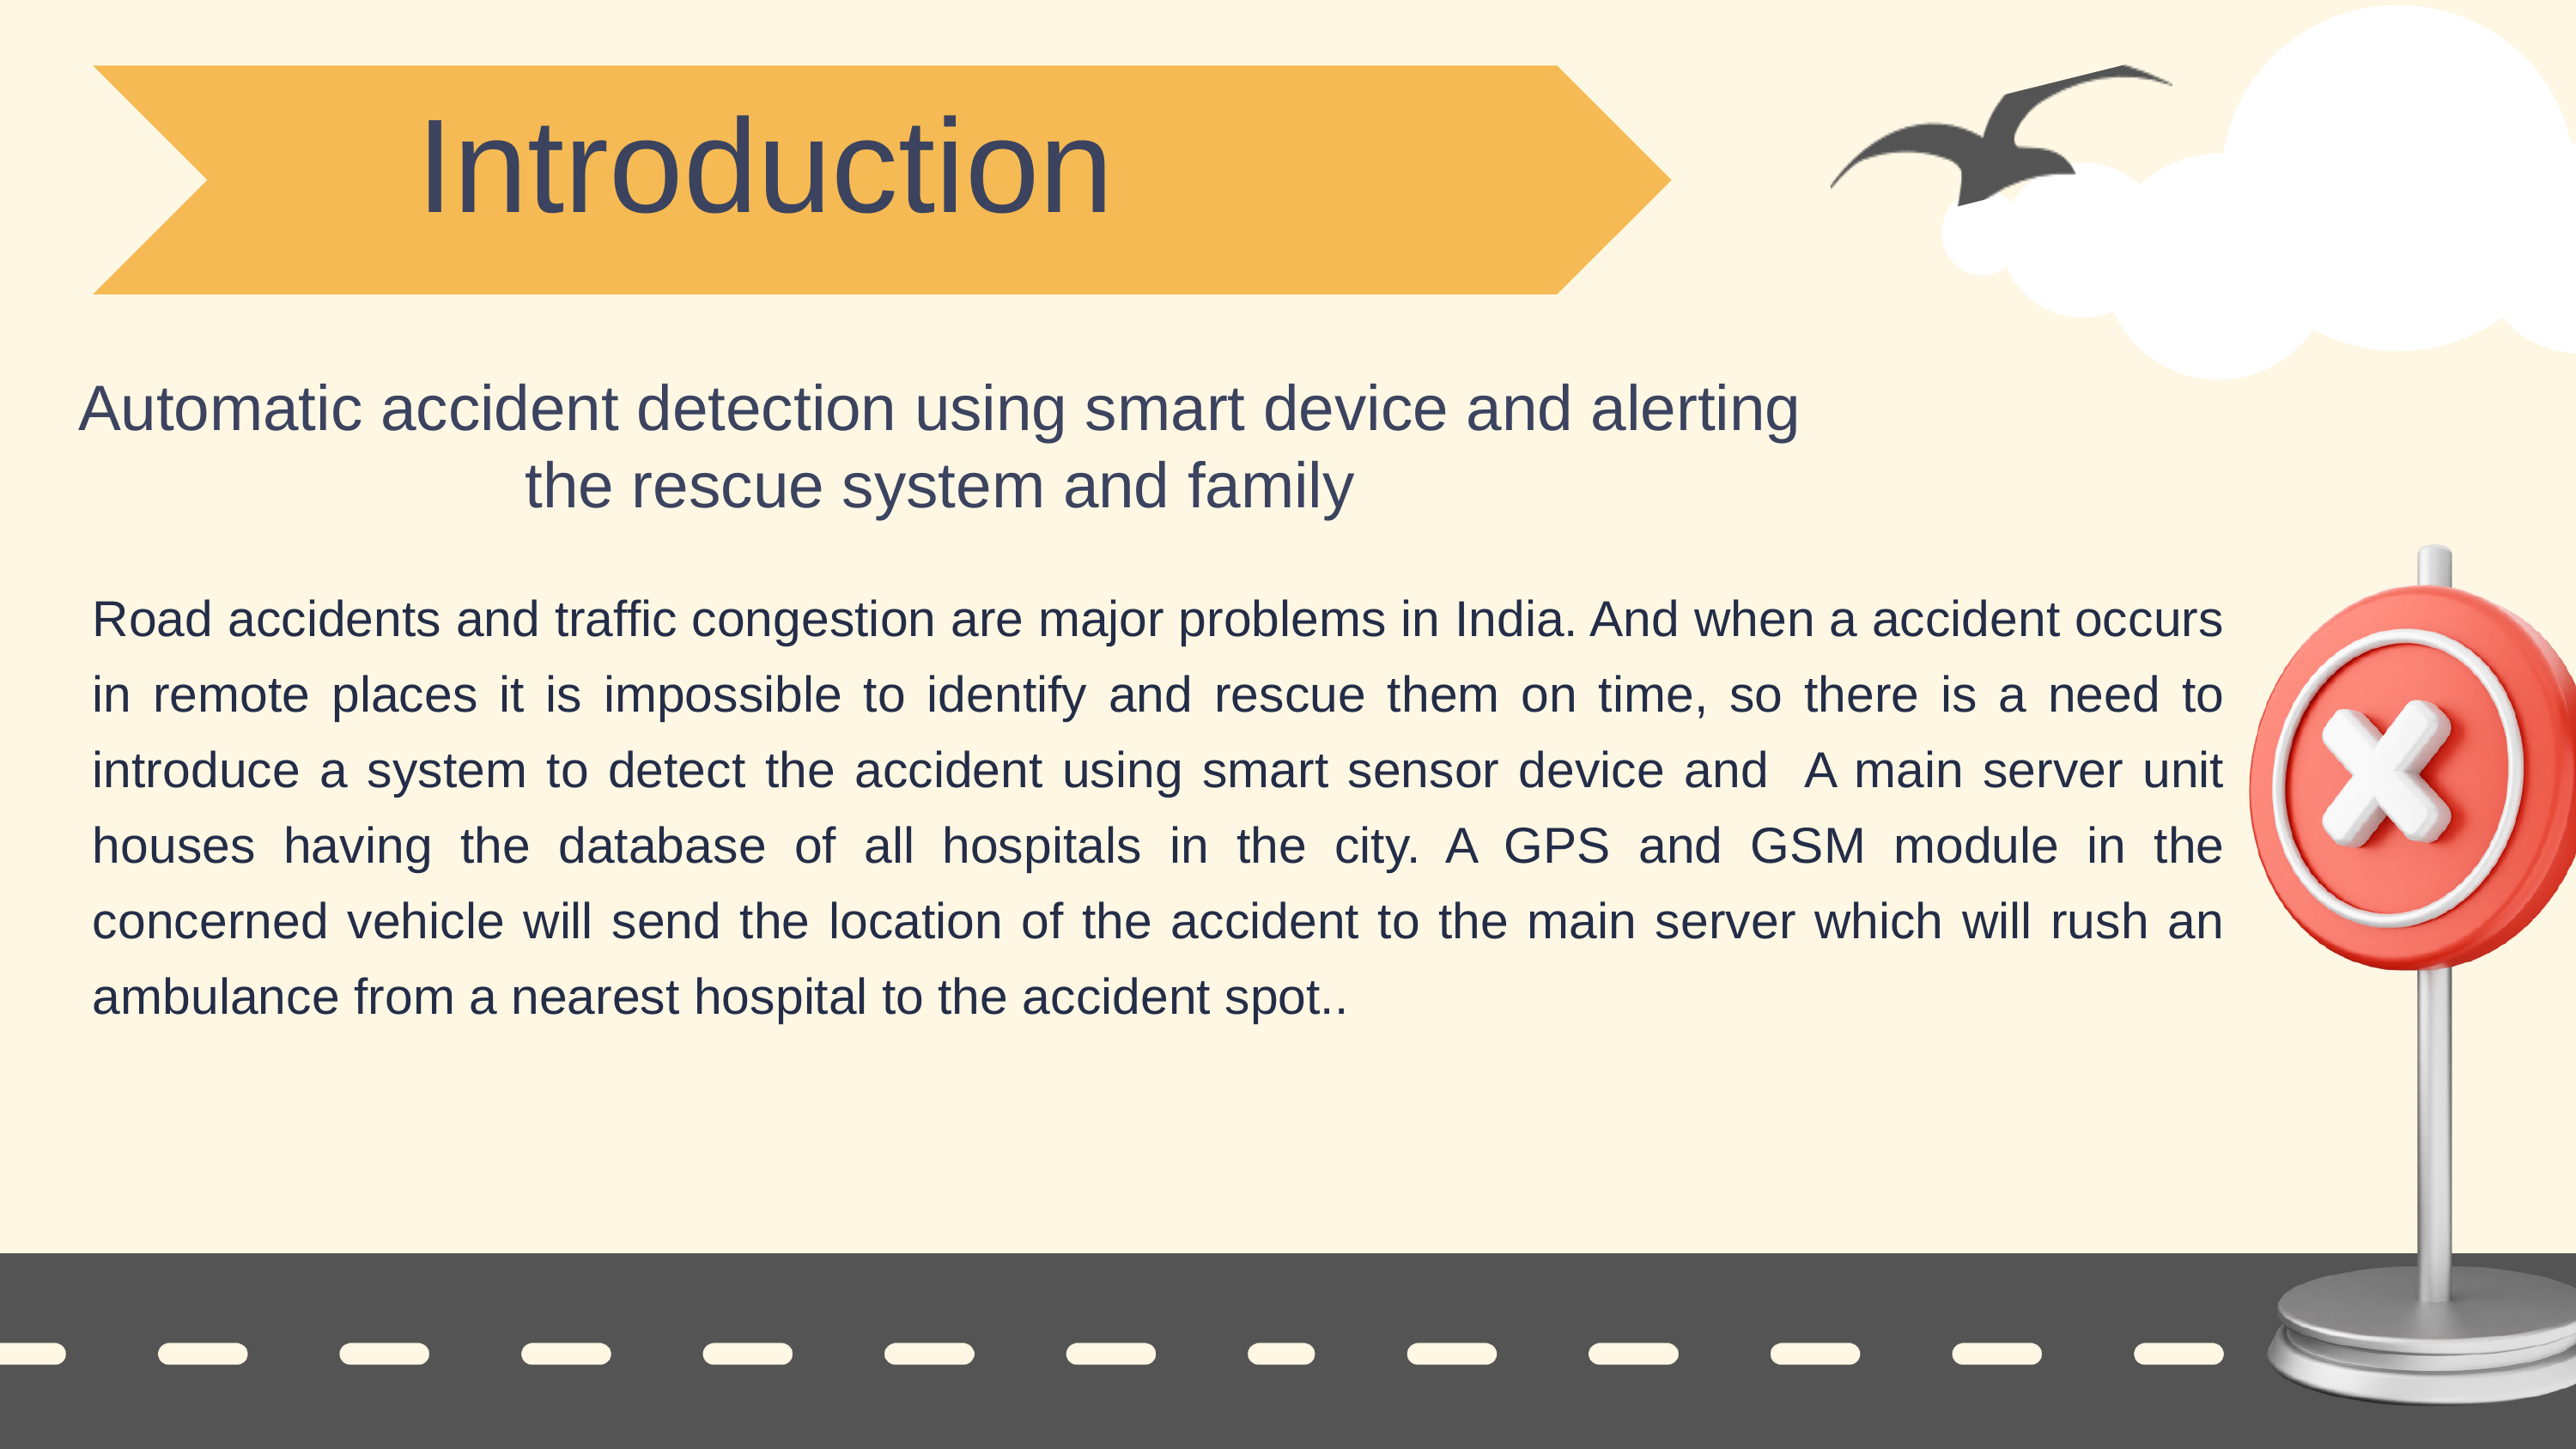

Introduction
Automatic accident detection using smart device and alerting the rescue system and family

Road accidents and traffic congestion are major problems in India. And when a accident occurs in remote places it is impossible to identify and rescue them on time, so there is a need to introduce a system to detect the accident using smart sensor device and  A main server unit houses having the database of all hospitals in the city. A GPS and GSM module in the concerned vehicle will send the location of the accident to the main server which will rush an ambulance from a nearest hospital to the accident spot..